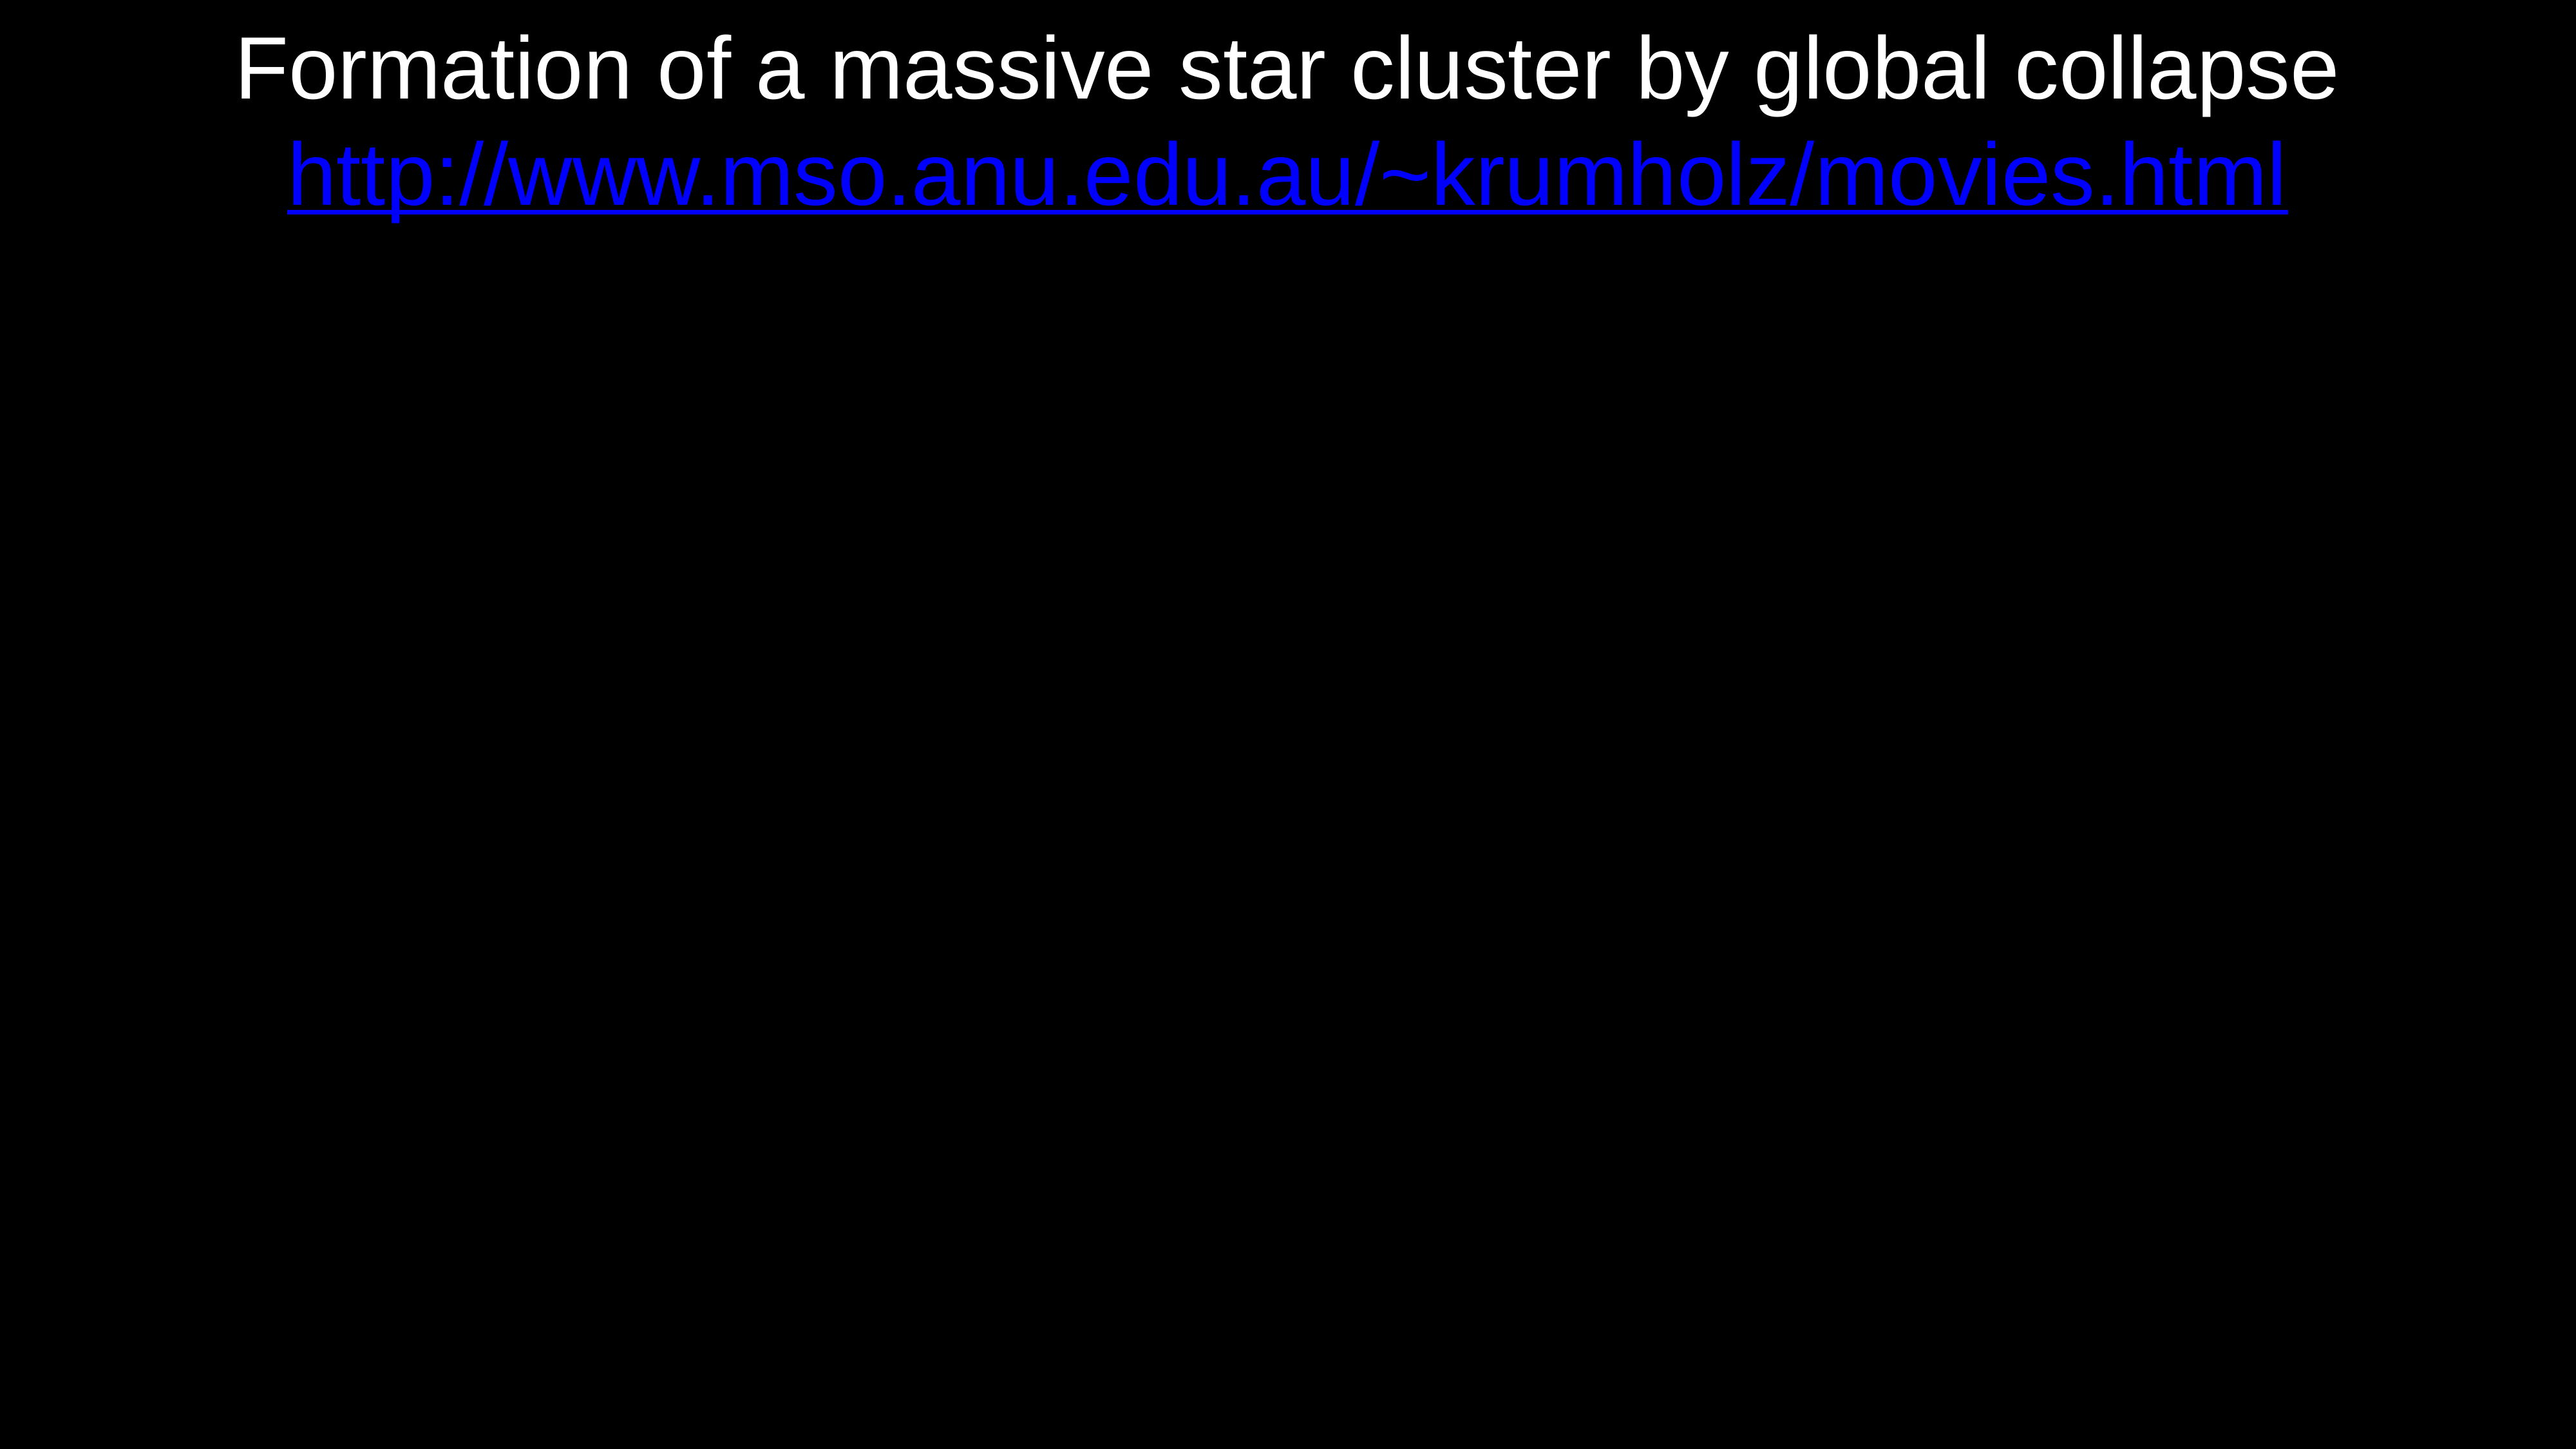

# Formation of a massive star cluster by global collapse
http://www.mso.anu.edu.au/~krumholz/movies.html